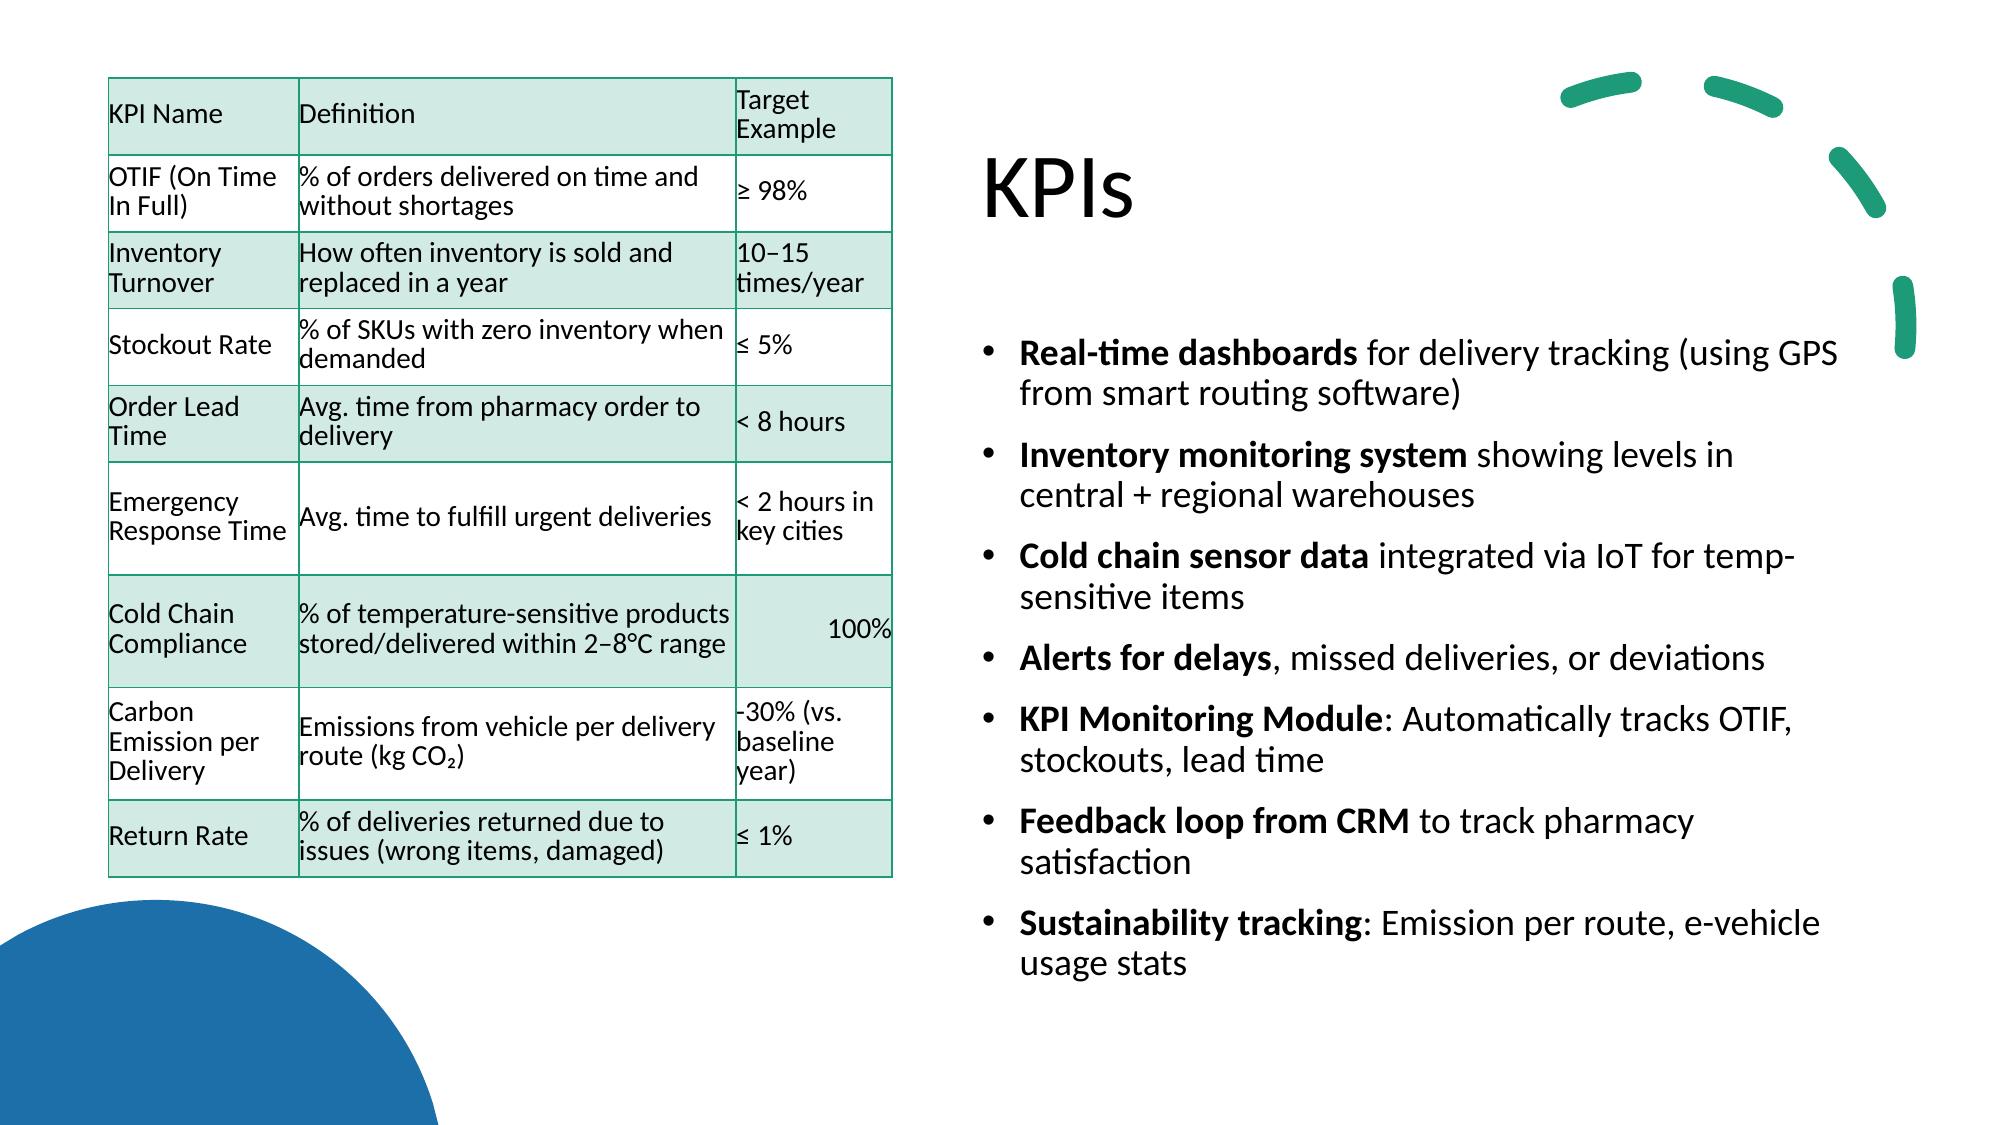

| KPI Name | Definition | Target Example |
| --- | --- | --- |
| OTIF (On Time In Full) | % of orders delivered on time and without shortages | ≥ 98% |
| Inventory Turnover | How often inventory is sold and replaced in a year | 10–15 times/year |
| Stockout Rate | % of SKUs with zero inventory when demanded | ≤ 5% |
| Order Lead Time | Avg. time from pharmacy order to delivery | < 8 hours |
| Emergency Response Time | Avg. time to fulfill urgent deliveries | < 2 hours in key cities |
| Cold Chain Compliance | % of temperature-sensitive products stored/delivered within 2–8°C range | 100% |
| Carbon Emission per Delivery | Emissions from vehicle per delivery route (kg CO₂) | -30% (vs. baseline year) |
| Return Rate | % of deliveries returned due to issues (wrong items, damaged) | ≤ 1% |
# KPIs

Real-time dashboards for delivery tracking (using GPS from smart routing software)
Inventory monitoring system showing levels in central + regional warehouses
Cold chain sensor data integrated via IoT for temp-sensitive items
Alerts for delays, missed deliveries, or deviations
KPI Monitoring Module: Automatically tracks OTIF, stockouts, lead time
Feedback loop from CRM to track pharmacy satisfaction
Sustainability tracking: Emission per route, e-vehicle usage stats